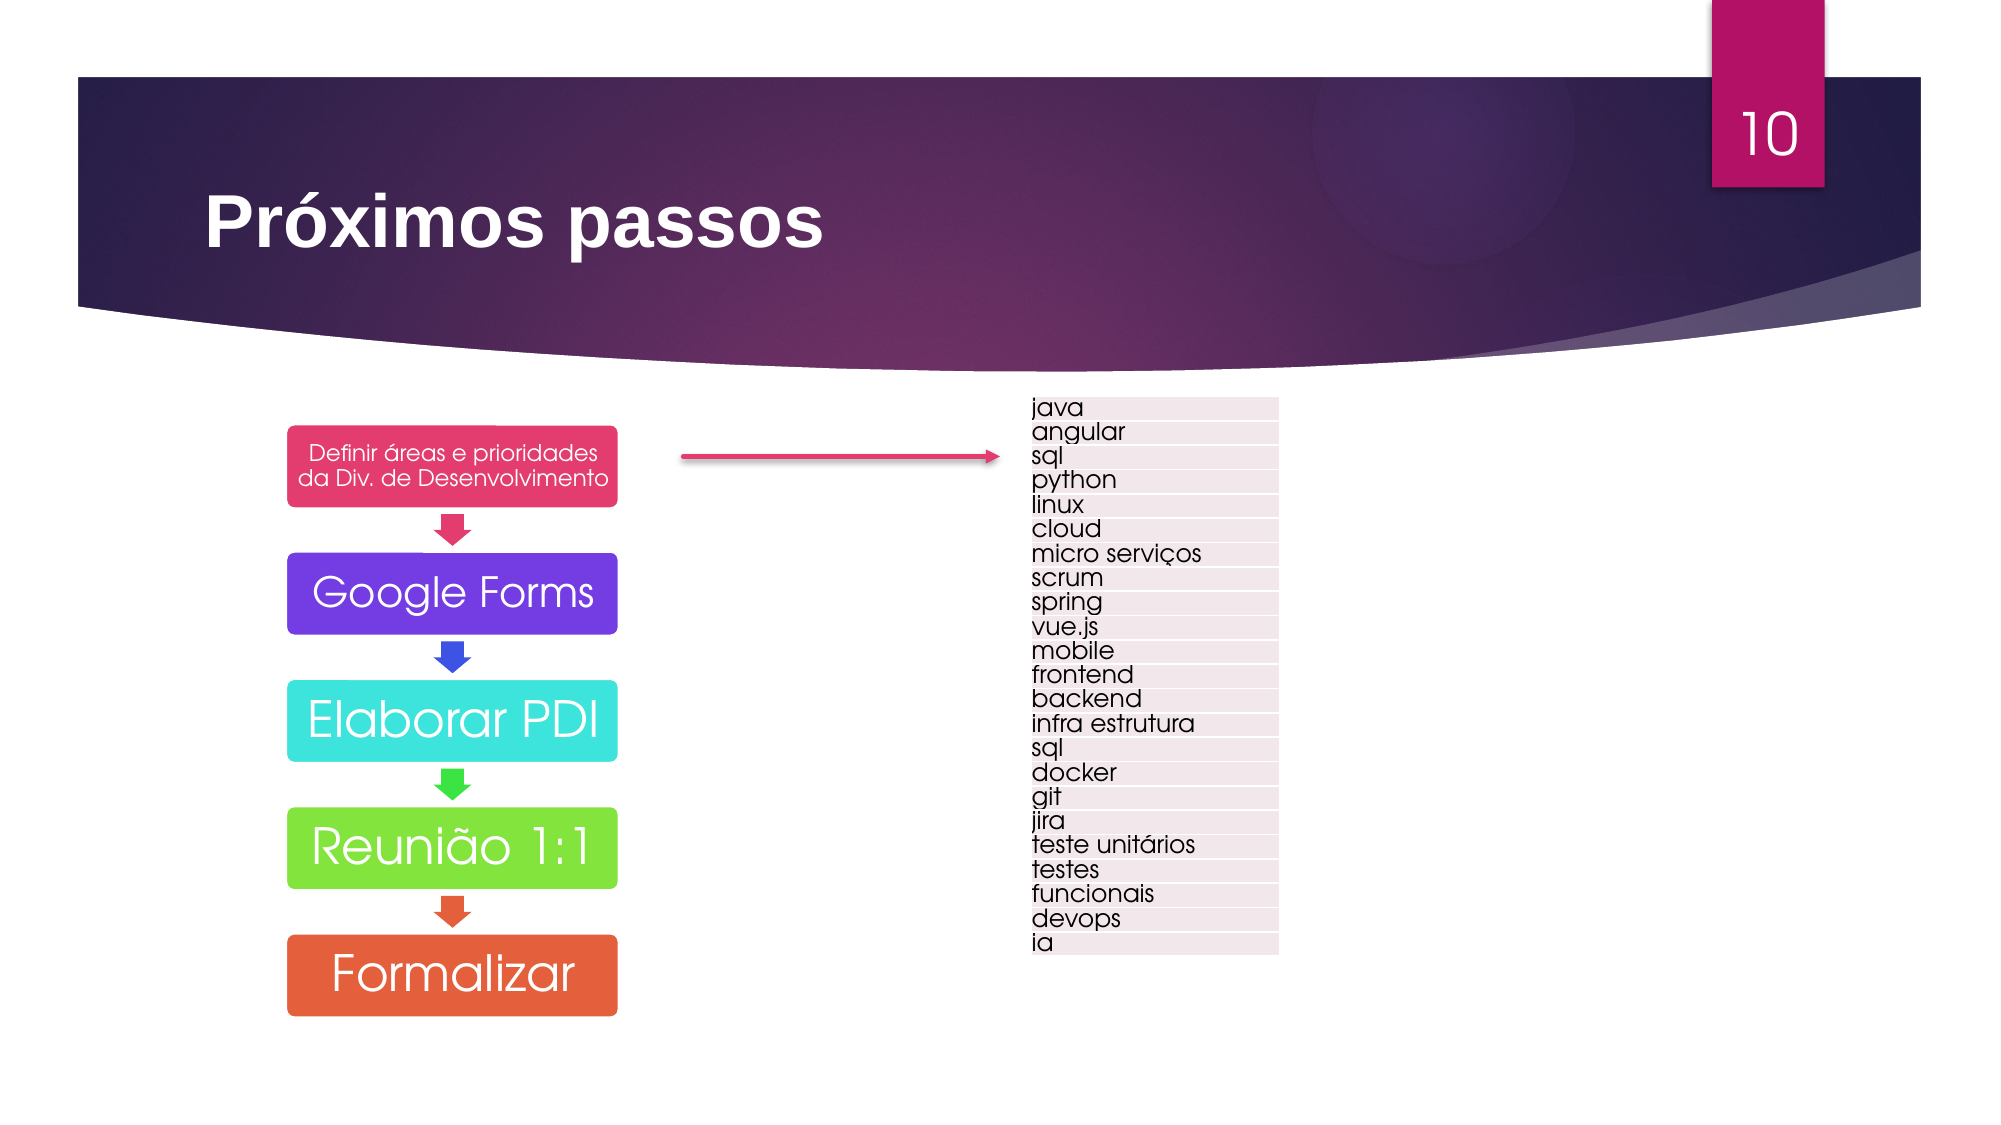

10
# Próximos passos
| java |
| --- |
| angular |
| sql |
| python |
| linux |
| cloud |
| micro serviços |
| scrum |
| spring |
| vue.js |
| mobile |
| frontend |
| backend |
| infra estrutura |
| sql |
| docker |
| git |
| jira |
| teste unitários |
| testes |
| funcionais |
| devops |
| ia |
Definir áreas e prioridades da Div. de Desenvolvimento

Google Forms

Elaborar PDI

Reunião 1:1

Formalizar